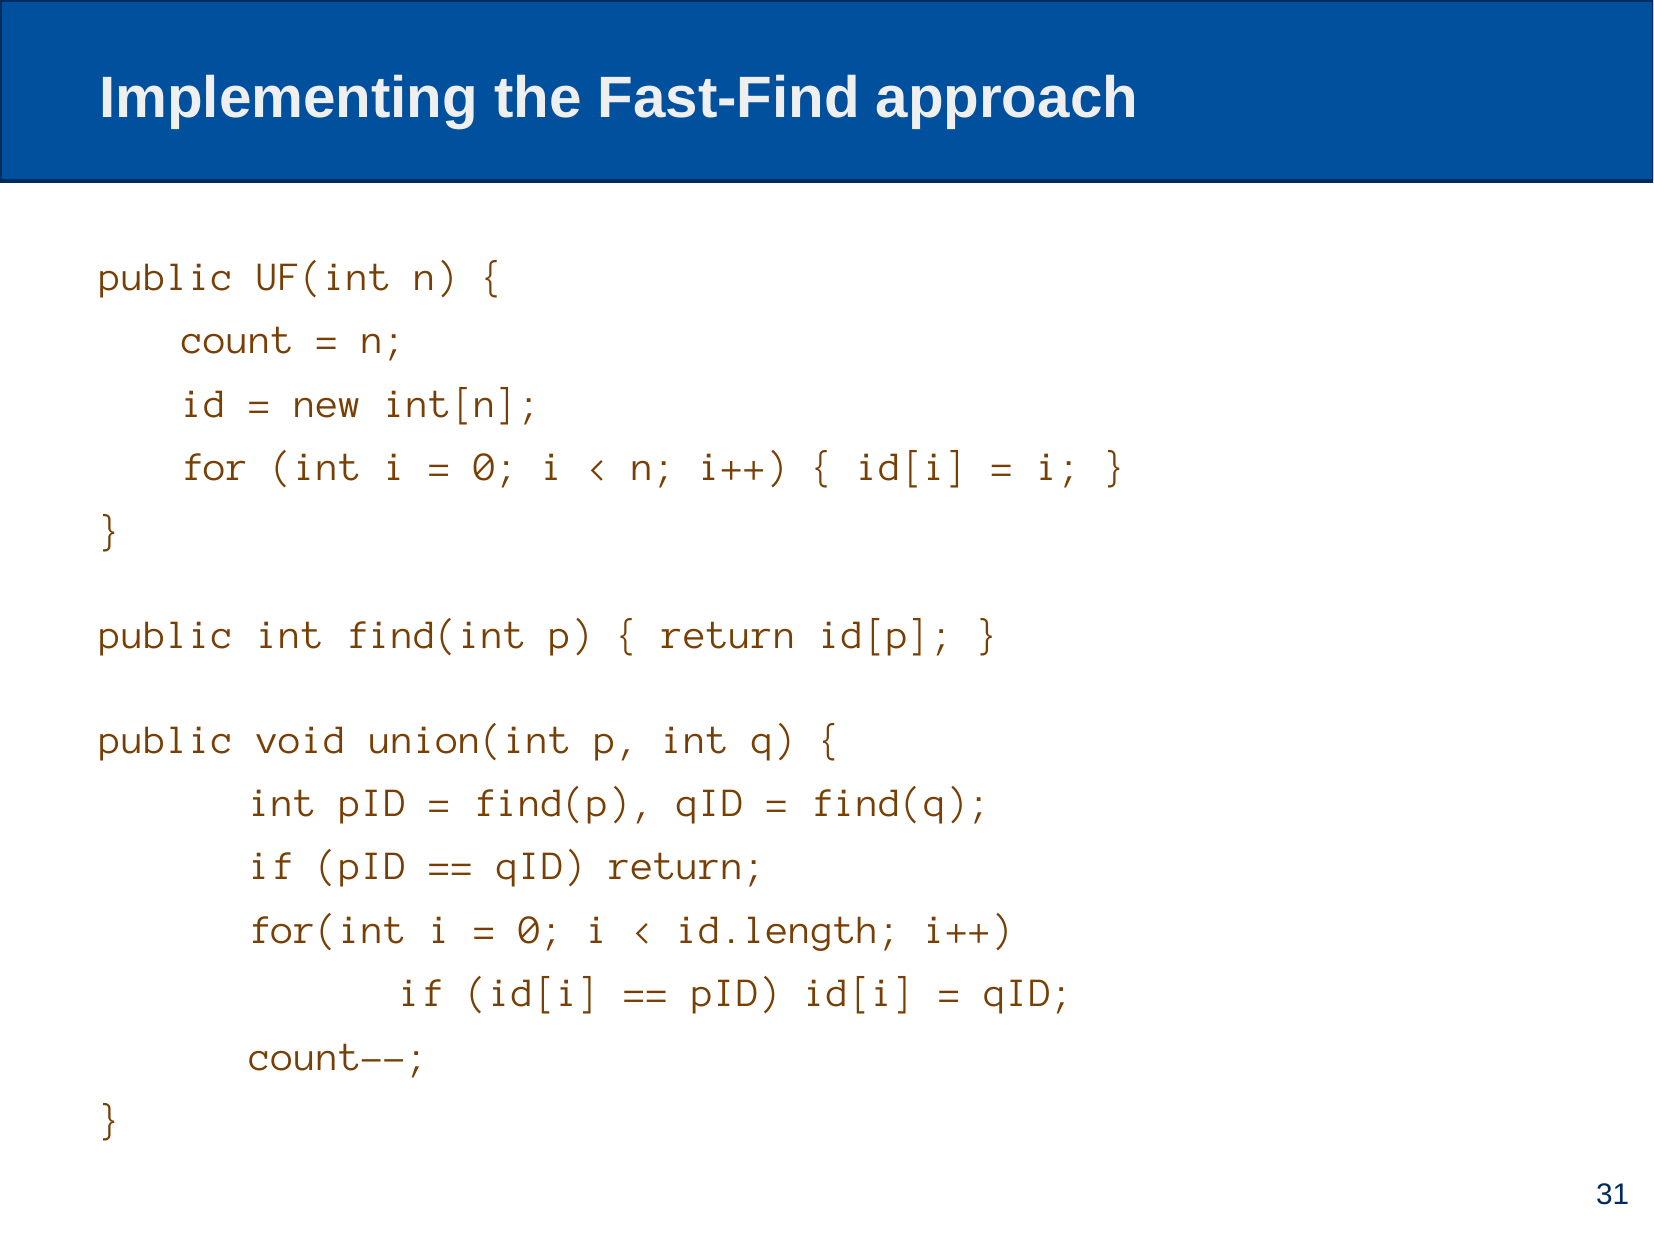

# Implementing the Fast-Find approach
public UF(int n) {
count = n;
id = new int[n];
for (int i = 0; i < n; i++) { id[i] = i; }
}

public int find(int p) { return id[p]; }

public void union(int p, int q) {
	int pID = find(p), qID = find(q);
	if (pID == qID) return;
	for(int i = 0; i < id.length; i++)
		if (id[i] == pID) id[i] = qID;
	count--;
}
31